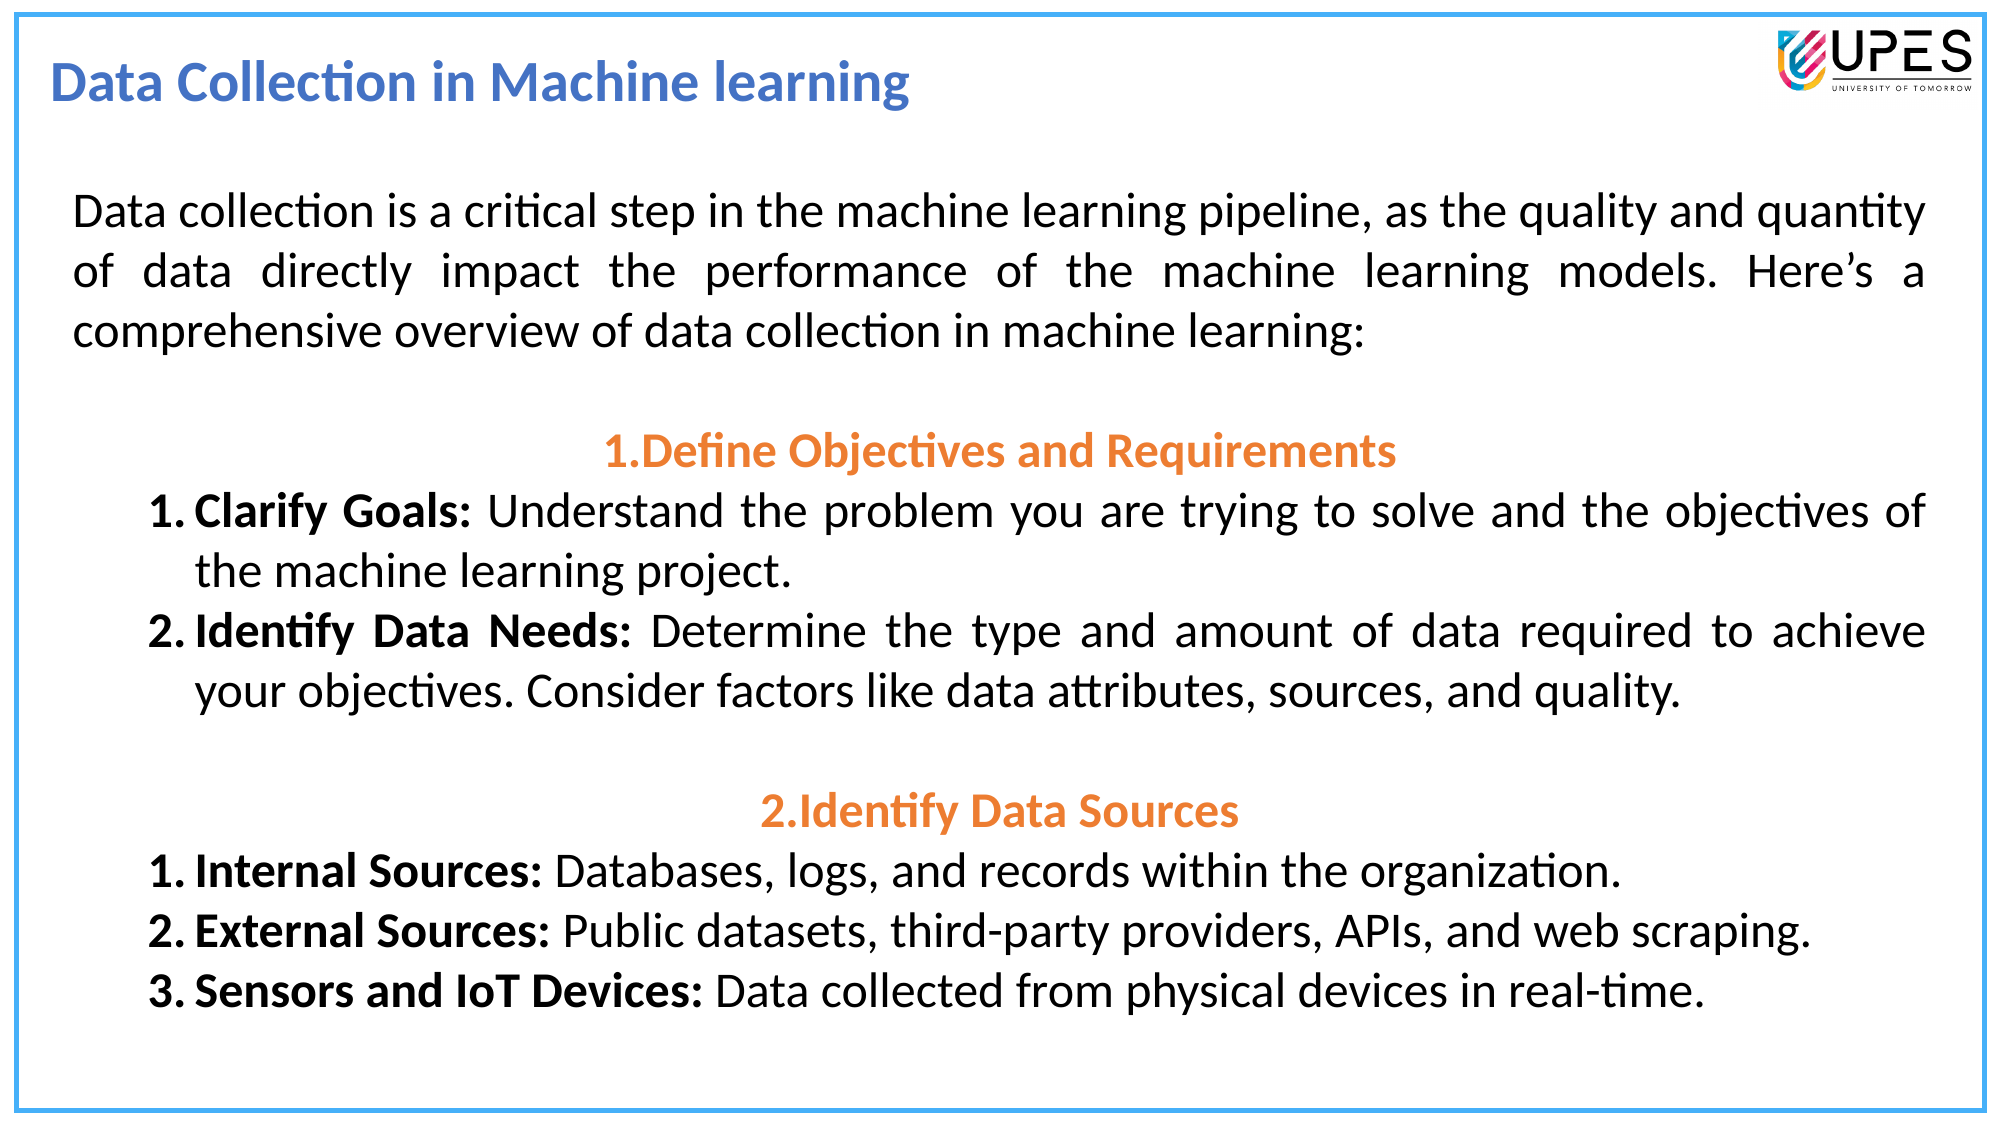

Data Collection in Machine learning
Data collection is a critical step in the machine learning pipeline, as the quality and quantity of data directly impact the performance of the machine learning models. Here’s a comprehensive overview of data collection in machine learning:

Define Objectives and Requirements
Clarify Goals: Understand the problem you are trying to solve and the objectives of the machine learning project.
Identify Data Needs: Determine the type and amount of data required to achieve your objectives. Consider factors like data attributes, sources, and quality.

Identify Data Sources
Internal Sources: Databases, logs, and records within the organization.
External Sources: Public datasets, third-party providers, APIs, and web scraping.
Sensors and IoT Devices: Data collected from physical devices in real-time.